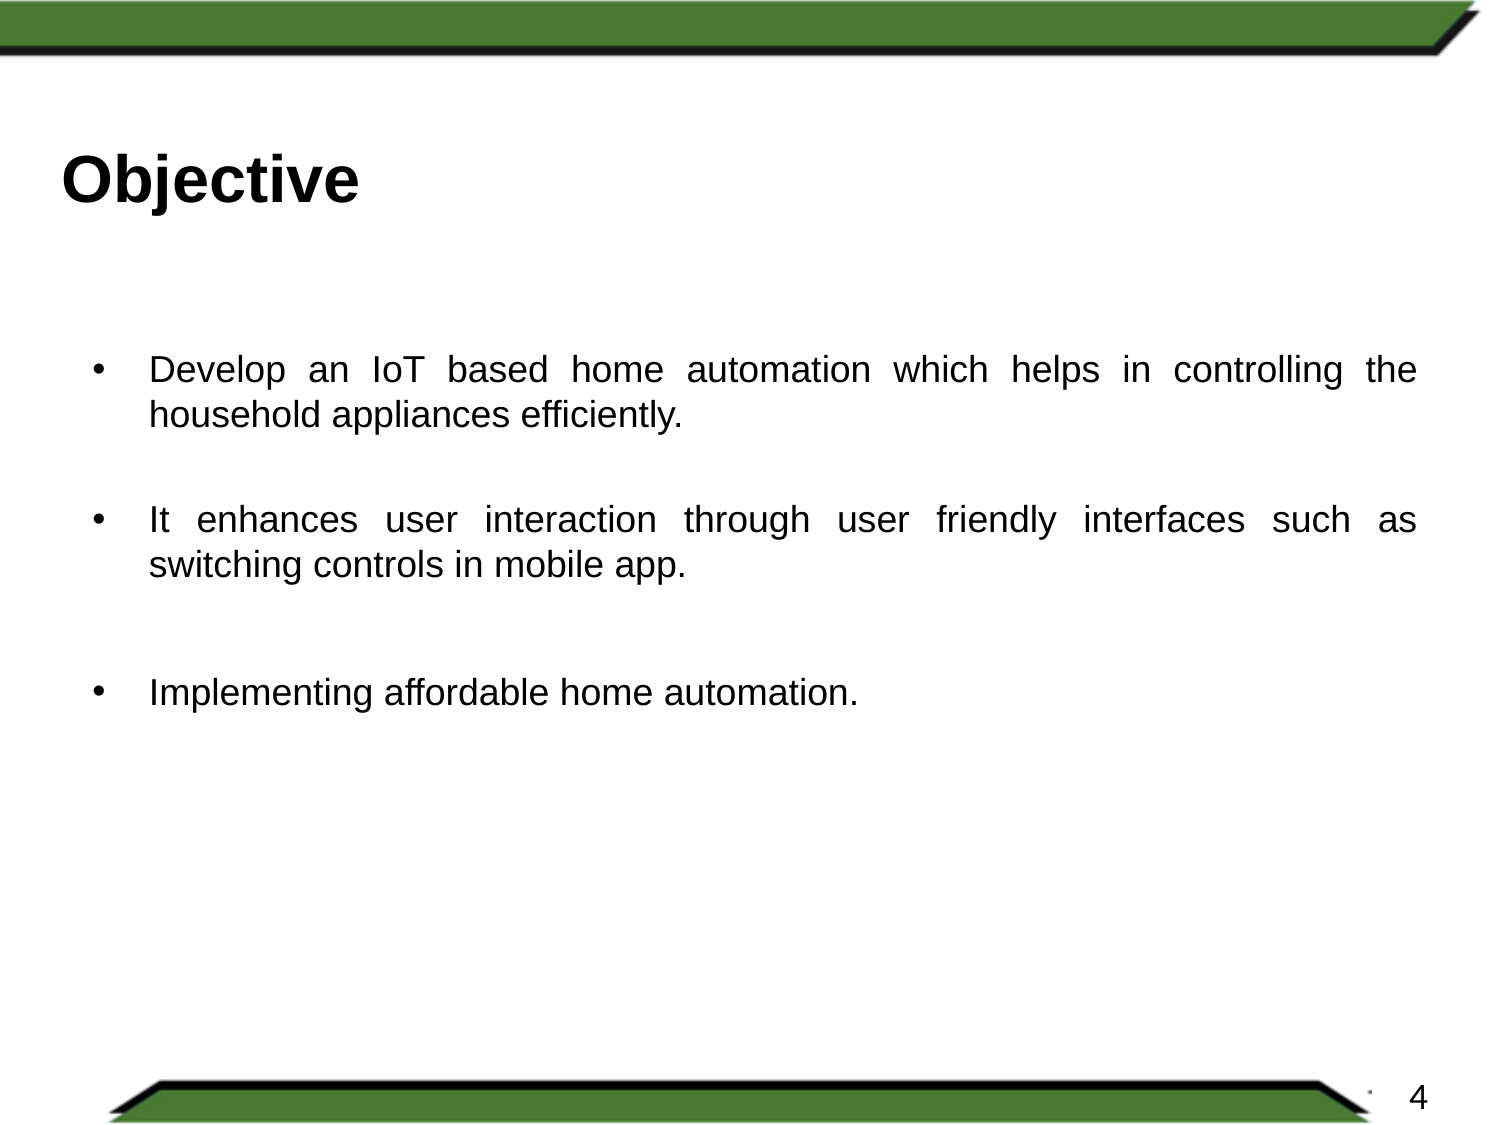

# Objective
Develop an IoT based home automation which helps in controlling the household appliances efficiently.

It enhances user interaction through user friendly interfaces such as switching controls in mobile app.

Implementing affordable home automation.
4